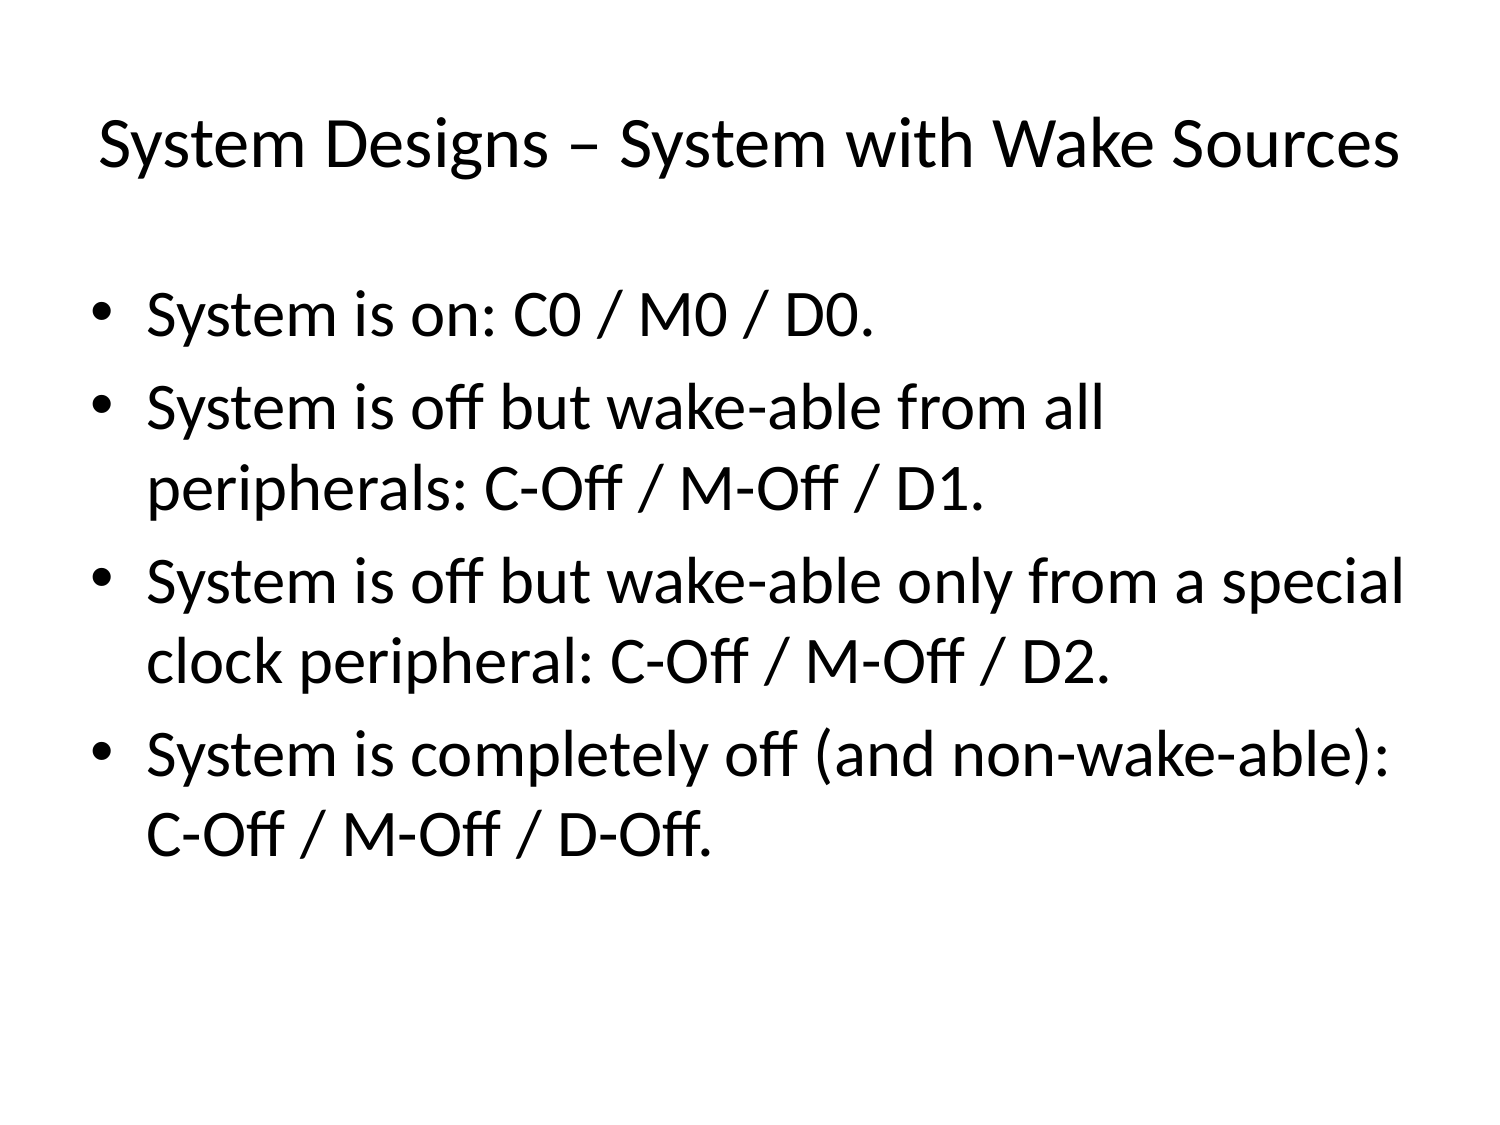

# System Designs – System with Wake Sources
System is on: C0 / M0 / D0.
System is off but wake-able from all peripherals: C-Off / M-Off / D1.
System is off but wake-able only from a special clock peripheral: C-Off / M-Off / D2.
System is completely off (and non-wake-able): C-Off / M-Off / D-Off.